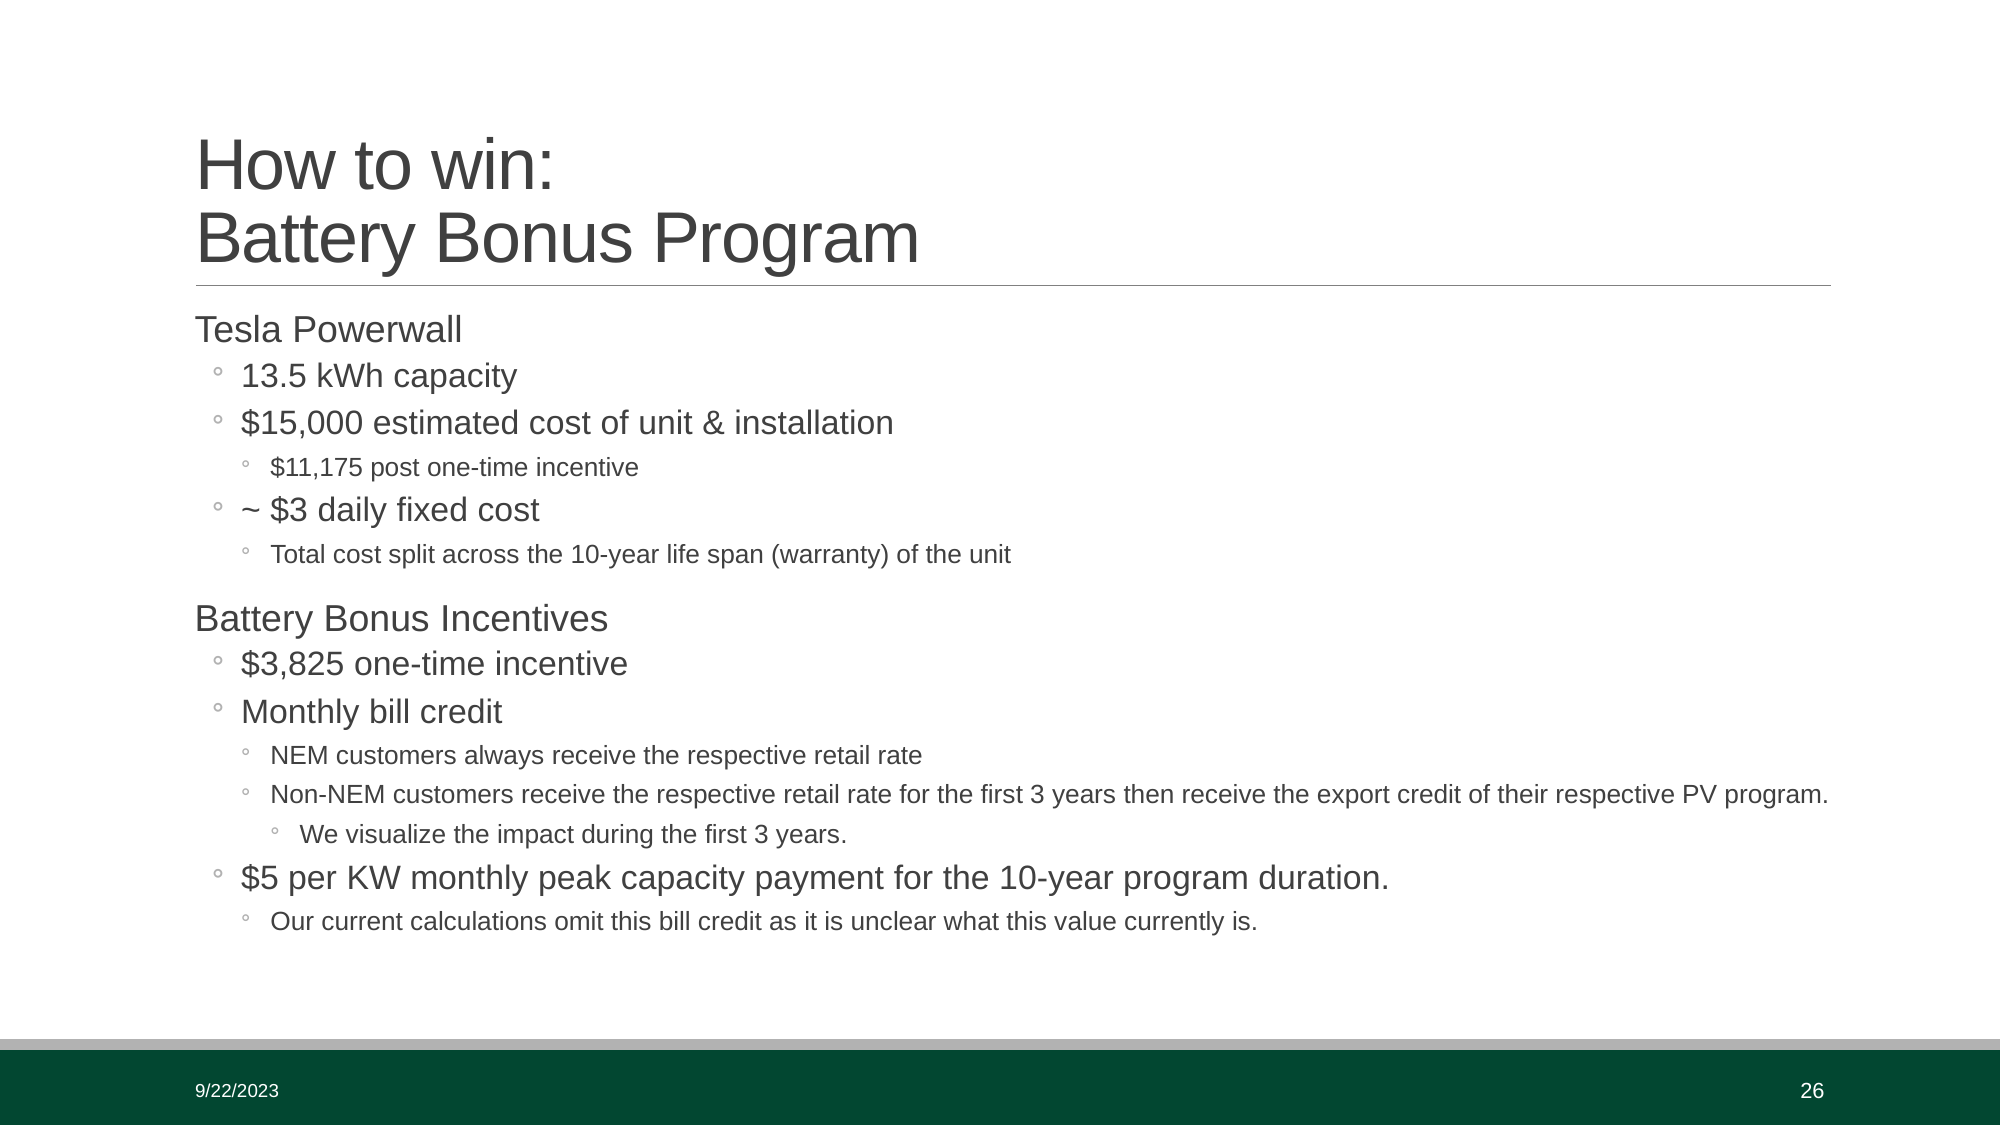

# How to win: Battery Bonus Program
Tesla Powerwall
13.5 kWh capacity
$15,000 estimated cost of unit & installation
$11,175 post one-time incentive
~ $3 daily fixed cost
Total cost split across the 10-year life span (warranty) of the unit
Battery Bonus Incentives
$3,825 one-time incentive
Monthly bill credit
NEM customers always receive the respective retail rate
Non-NEM customers receive the respective retail rate for the first 3 years then receive the export credit of their respective PV program.
We visualize the impact during the first 3 years.
$5 per KW monthly peak capacity payment for the 10-year program duration.
Our current calculations omit this bill credit as it is unclear what this value currently is.

9/22/2023
26